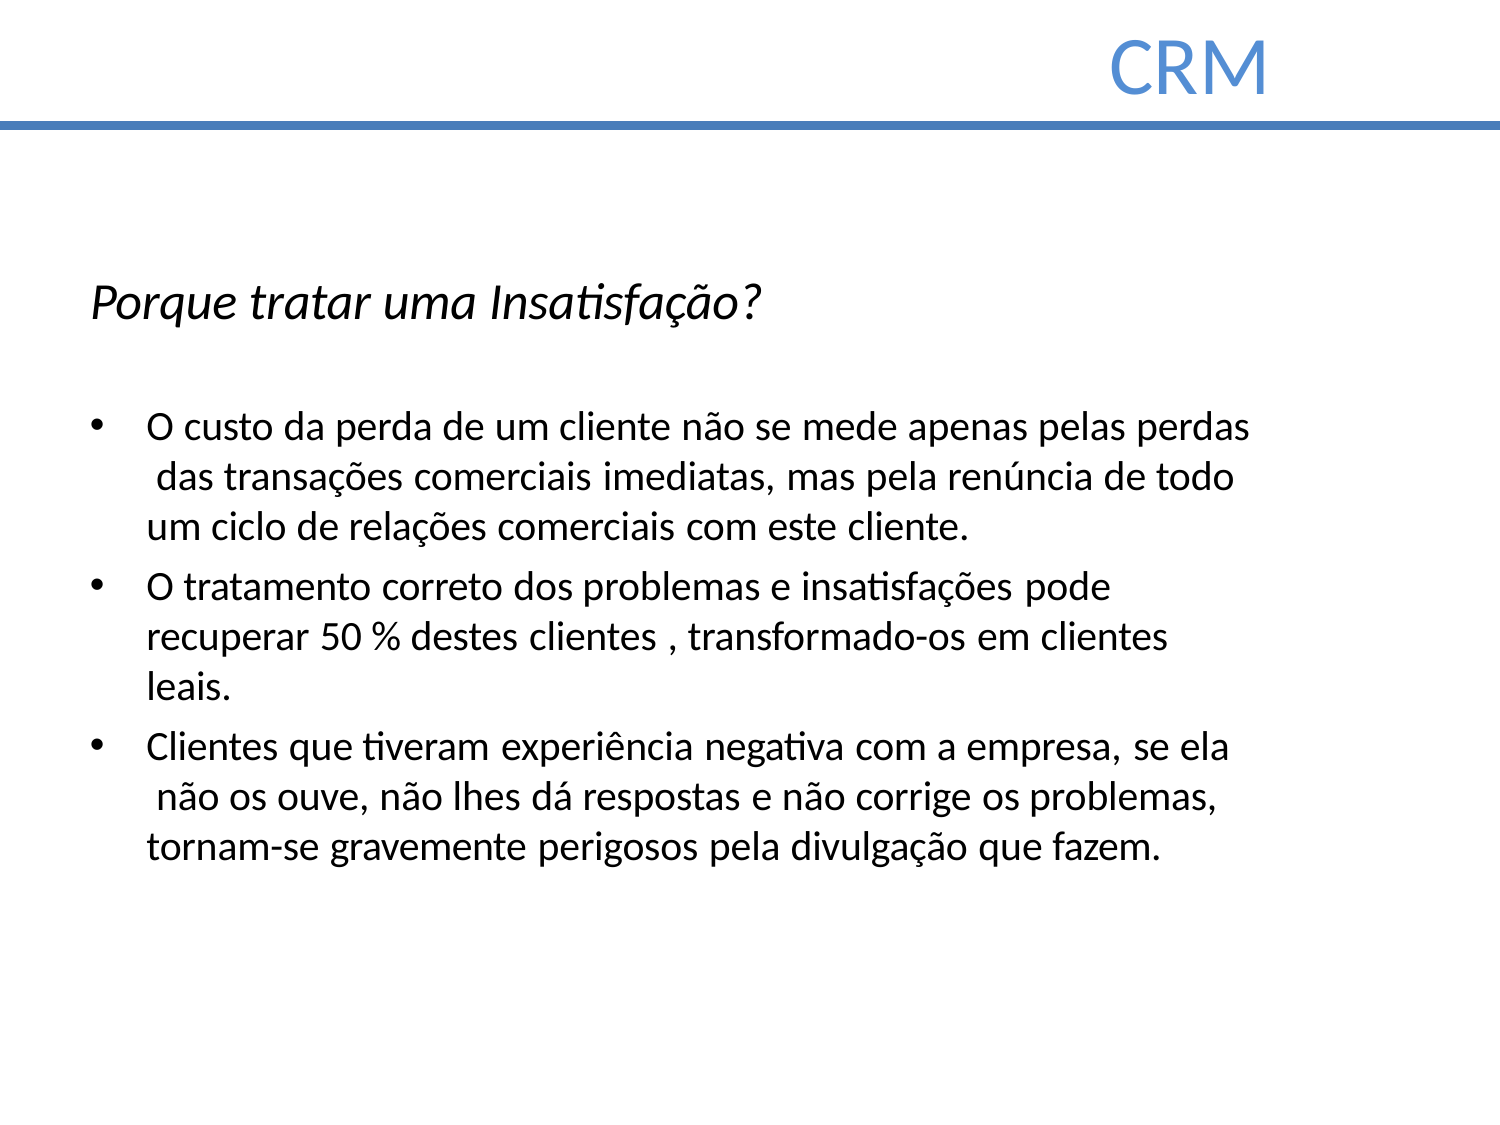

# CRM

Porque tratar uma Insatisfação?

O custo da perda de um cliente não se mede apenas pelas perdas  das transações comerciais imediatas, mas pela renúncia de todo  um ciclo de relações comerciais com este cliente.
O tratamento correto dos problemas e insatisfações pode
recuperar 50 % destes clientes , transformado-os em clientes leais.
Clientes que tiveram experiência negativa com a empresa, se ela  não os ouve, não lhes dá respostas e não corrige os problemas,  tornam-se gravemente perigosos pela divulgação que fazem.